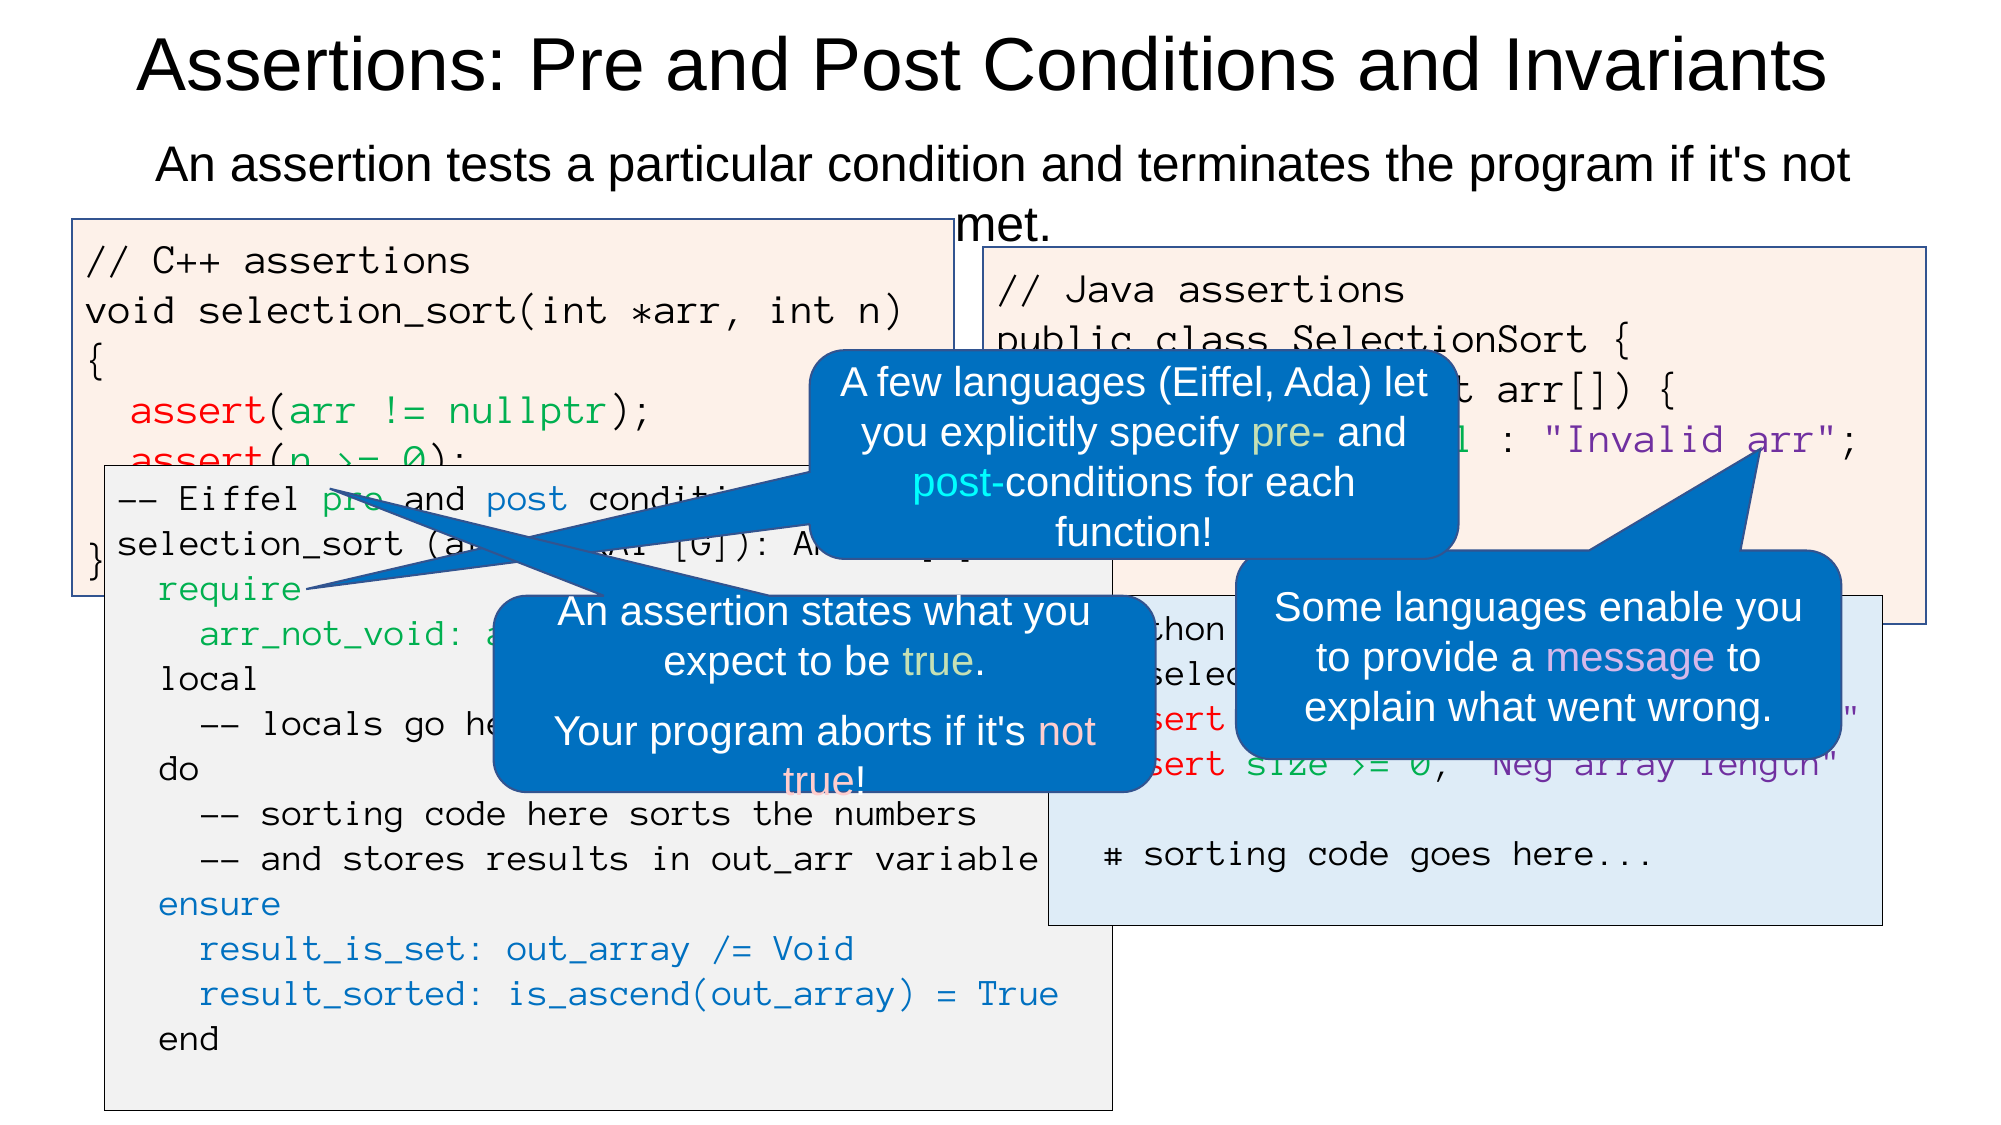

Assertions: Pre and Post Conditions and Invariants
An assertion tests a particular condition and terminates the program if it's not met.
// C++ assertions
void selection_sort(int *arr, int n) {
  assert(arr != nullptr);
  assert(n >= 0);
  ...
}
// Java assertions
public class SelectionSort {
 public void sort(int arr[]) {
   assert arr != null : "Invalid arr";
   ...
}

A few languages (Eiffel, Ada) let you explicitly specify pre- and post-conditions for each function!
-- Eiffel pre and post conditions
selection_sort (arr: ARRAY [G]): ARRAY [G]
  require
    arr_not_void: arr /= Void
  local
    -- locals go here ...
  do
    -- sorting code here sorts the numbers
    -- and stores results in out_arr variable
  ensure
    result_is_set: out_array /= Void
    result_sorted: is_ascend(out_array) = True
  end

Some languages enable you to provide a message to explain what went wrong.
An assertion states what you expect to be true.

Your program aborts if it's not true!
# Python assertions
def selectionSort(array, size):
  assert array != None, "Invalid array"
  assert size >= 0, "Neg array length"

  # sorting code goes here...